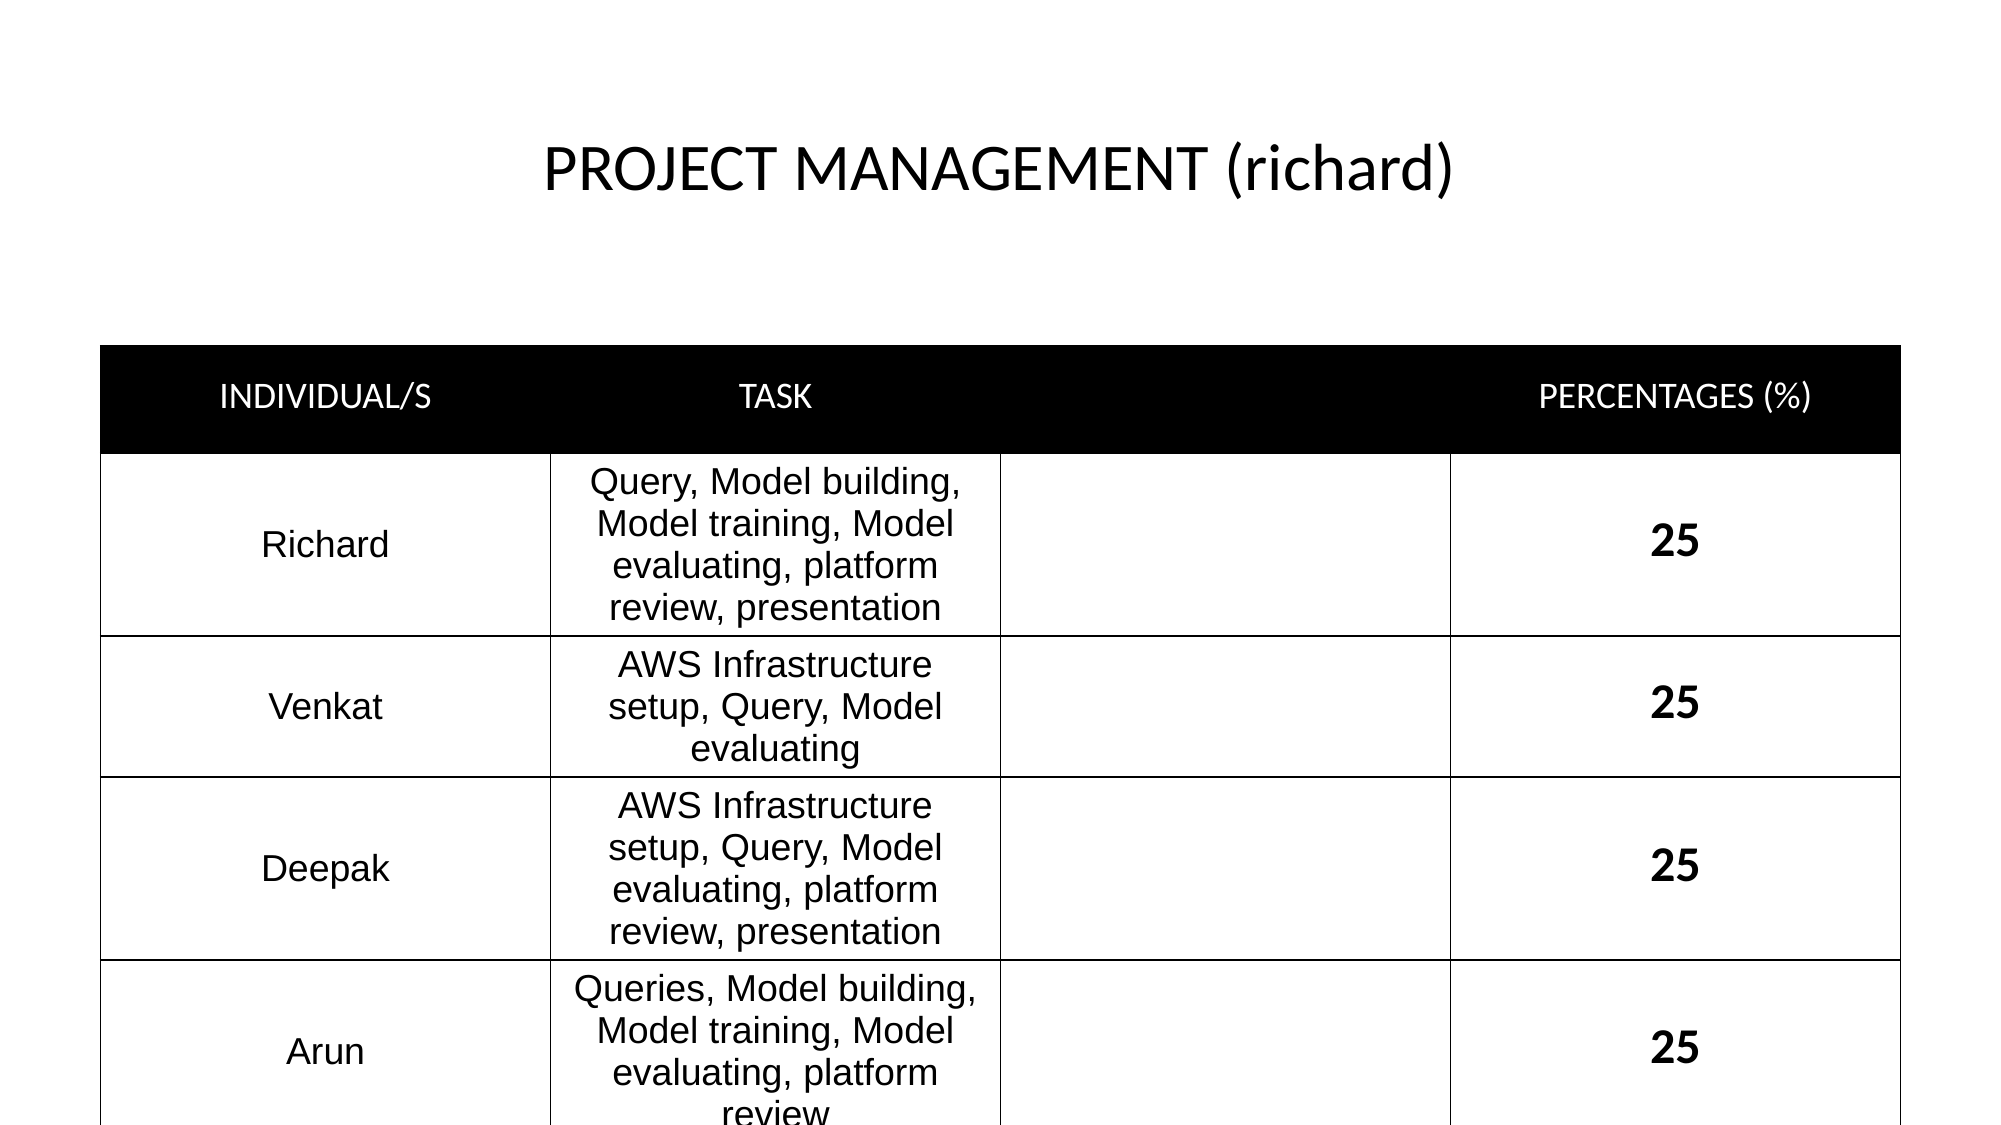

# PROJECT MANAGEMENT (richard)
| INDIVIDUAL/S | TASK |  | PERCENTAGES (%) |
| --- | --- | --- | --- |
| Richard | Query, Model building, Model training, Model evaluating, platform review, presentation |  | 25 |
| Venkat | AWS Infrastructure setup, Query, Model evaluating |  | 25 |
| Deepak | AWS Infrastructure setup, Query, Model evaluating, platform review, presentation |  | 25 |
| Arun | Queries, Model building, Model training, Model evaluating, platform review |  | 25 |
|  |  |  |  |